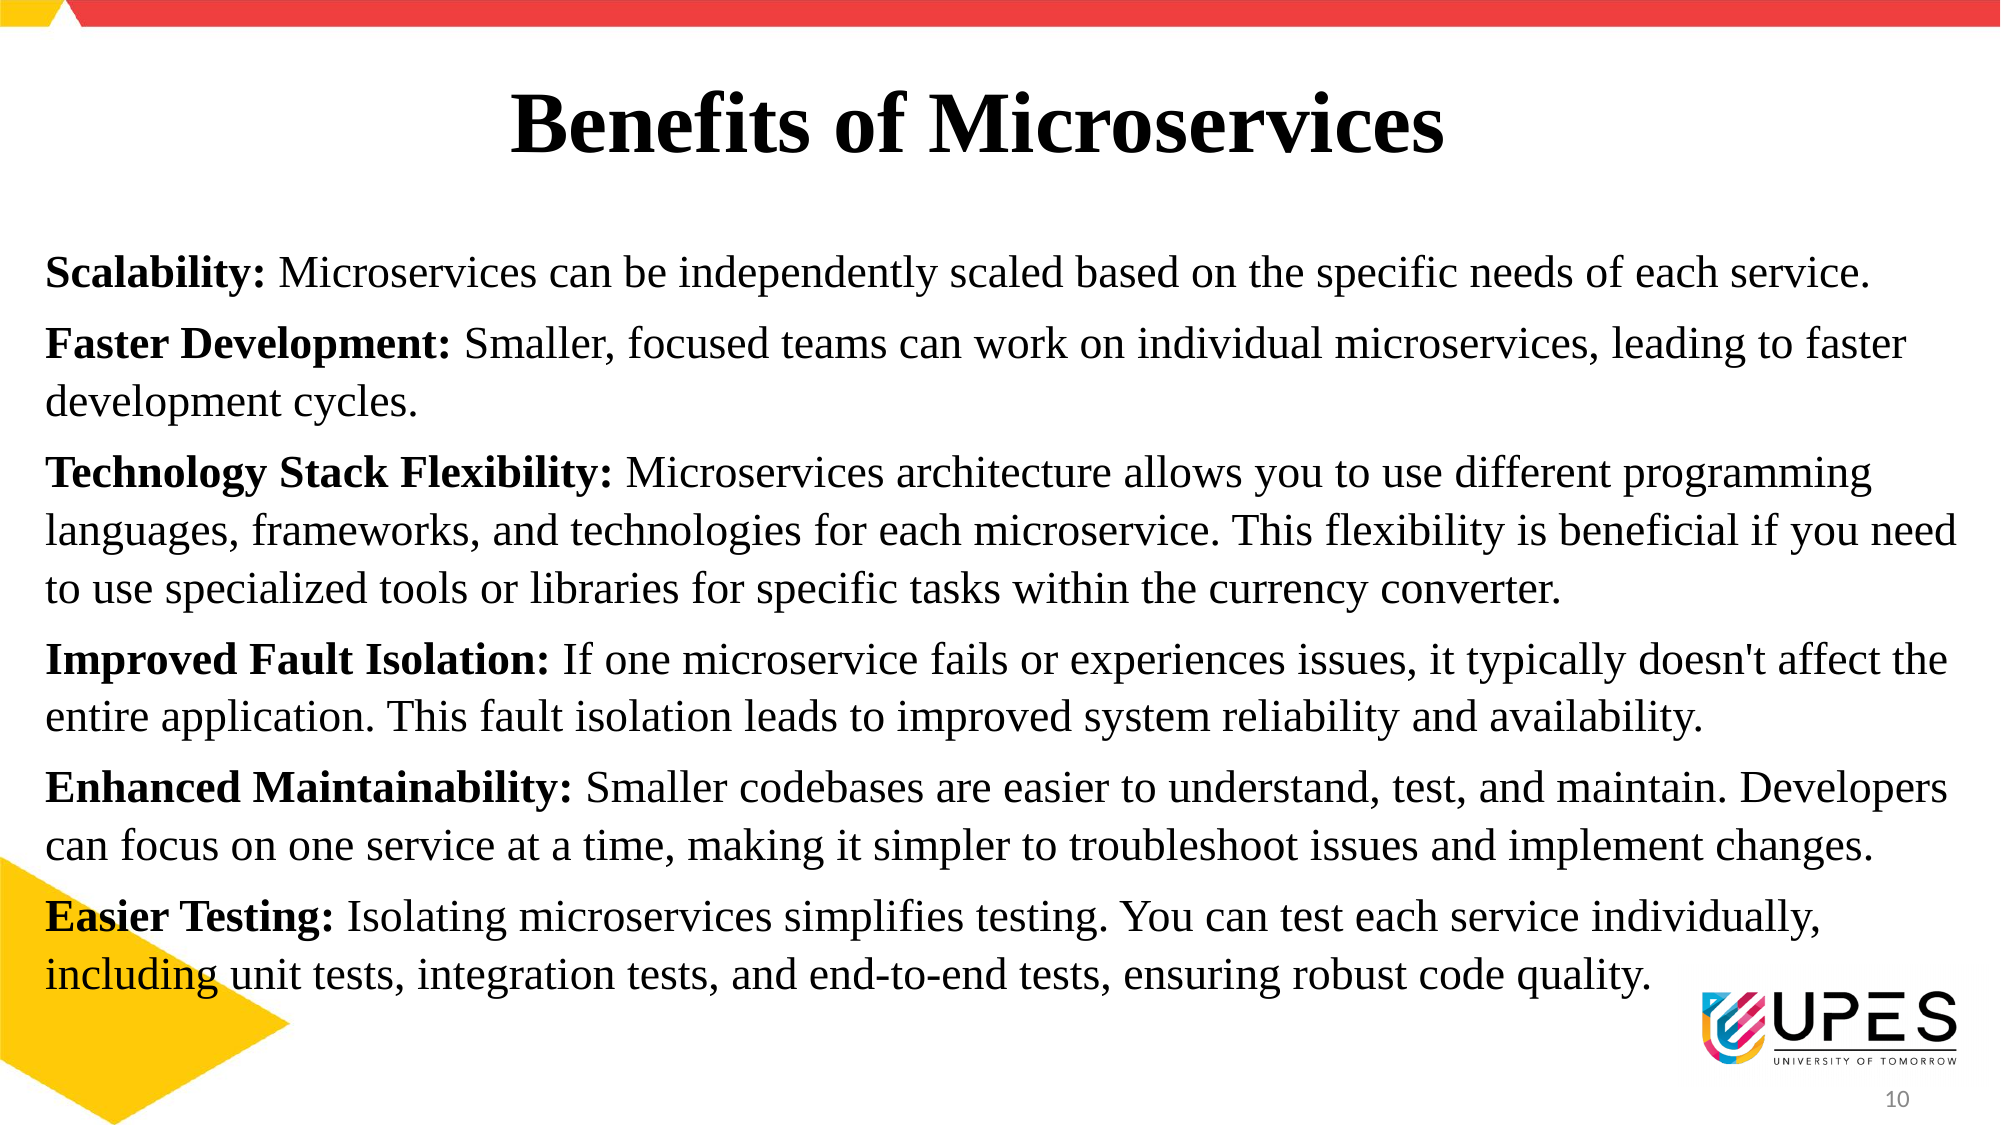

# Benefits of Microservices

Scalability: Microservices can be independently scaled based on the specific needs of each service.
Faster Development: Smaller, focused teams can work on individual microservices, leading to faster development cycles.
Technology Stack Flexibility: Microservices architecture allows you to use different programming       languages, frameworks, and technologies for each microservice. This flexibility is beneficial if you need to use specialized tools or libraries for specific tasks within the currency converter.
Improved Fault Isolation: If one microservice fails or experiences issues, it typically doesn't affect the entire application. This fault isolation leads to improved system reliability and availability.
Enhanced Maintainability: Smaller codebases are easier to understand, test, and maintain. Developers   can focus on one service at a time, making it simpler to troubleshoot issues and implement changes.
Easier Testing: Isolating microservices simplifies testing. You can test each service individually, including unit tests, integration tests, and end-to-end tests, ensuring robust code quality.